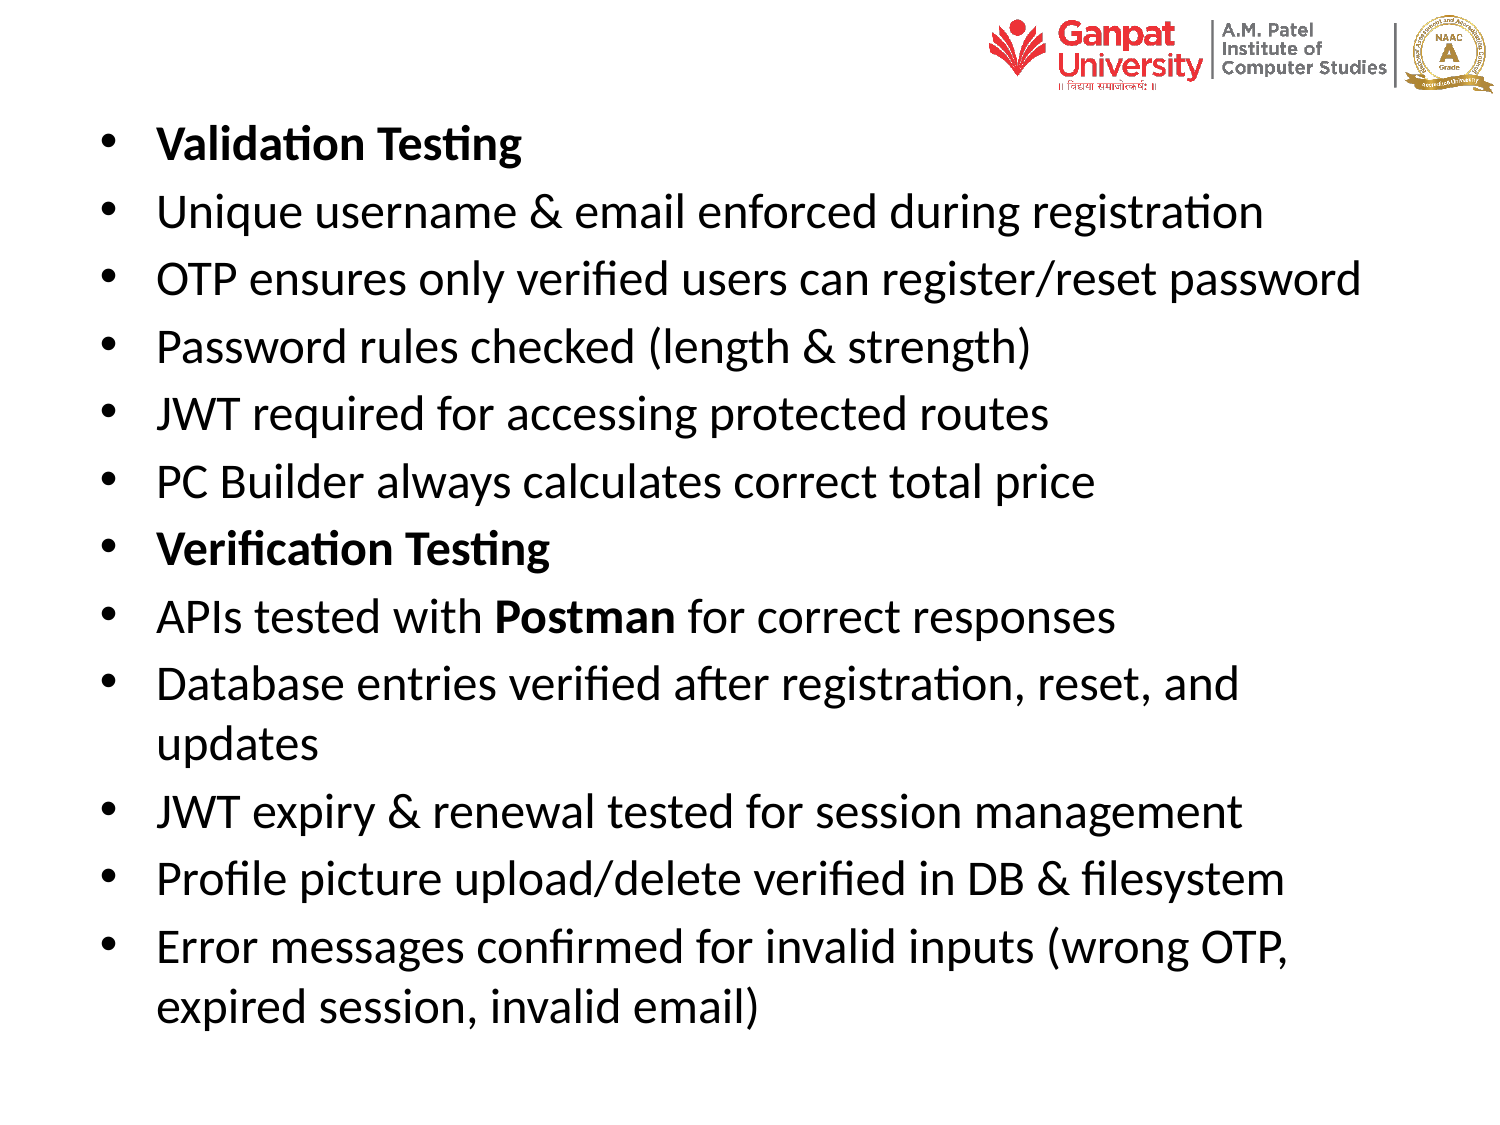

Validation Testing
Unique username & email enforced during registration
OTP ensures only verified users can register/reset password
Password rules checked (length & strength)
JWT required for accessing protected routes
PC Builder always calculates correct total price
Verification Testing
APIs tested with Postman for correct responses
Database entries verified after registration, reset, and updates
JWT expiry & renewal tested for session management
Profile picture upload/delete verified in DB & filesystem
Error messages confirmed for invalid inputs (wrong OTP, expired session, invalid email)